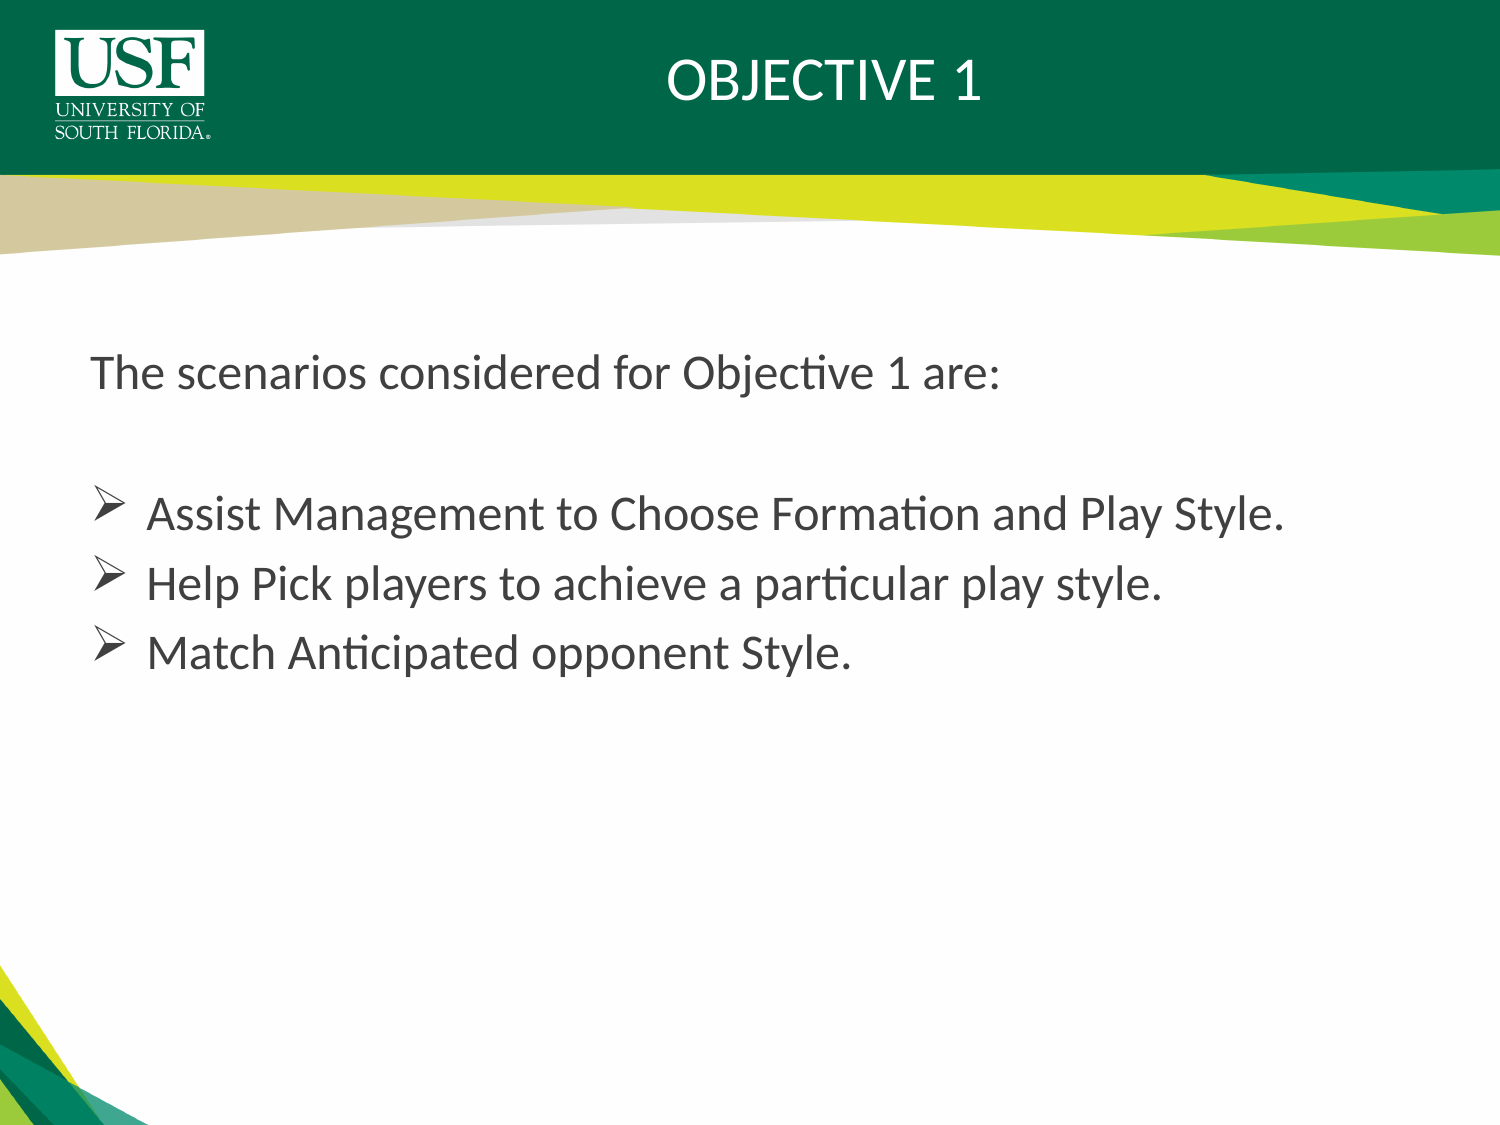

# Objective 1

The scenarios considered for Objective 1 are:

Assist Management to Choose Formation and Play Style.
Help Pick players to achieve a particular play style.
Match Anticipated opponent Style.